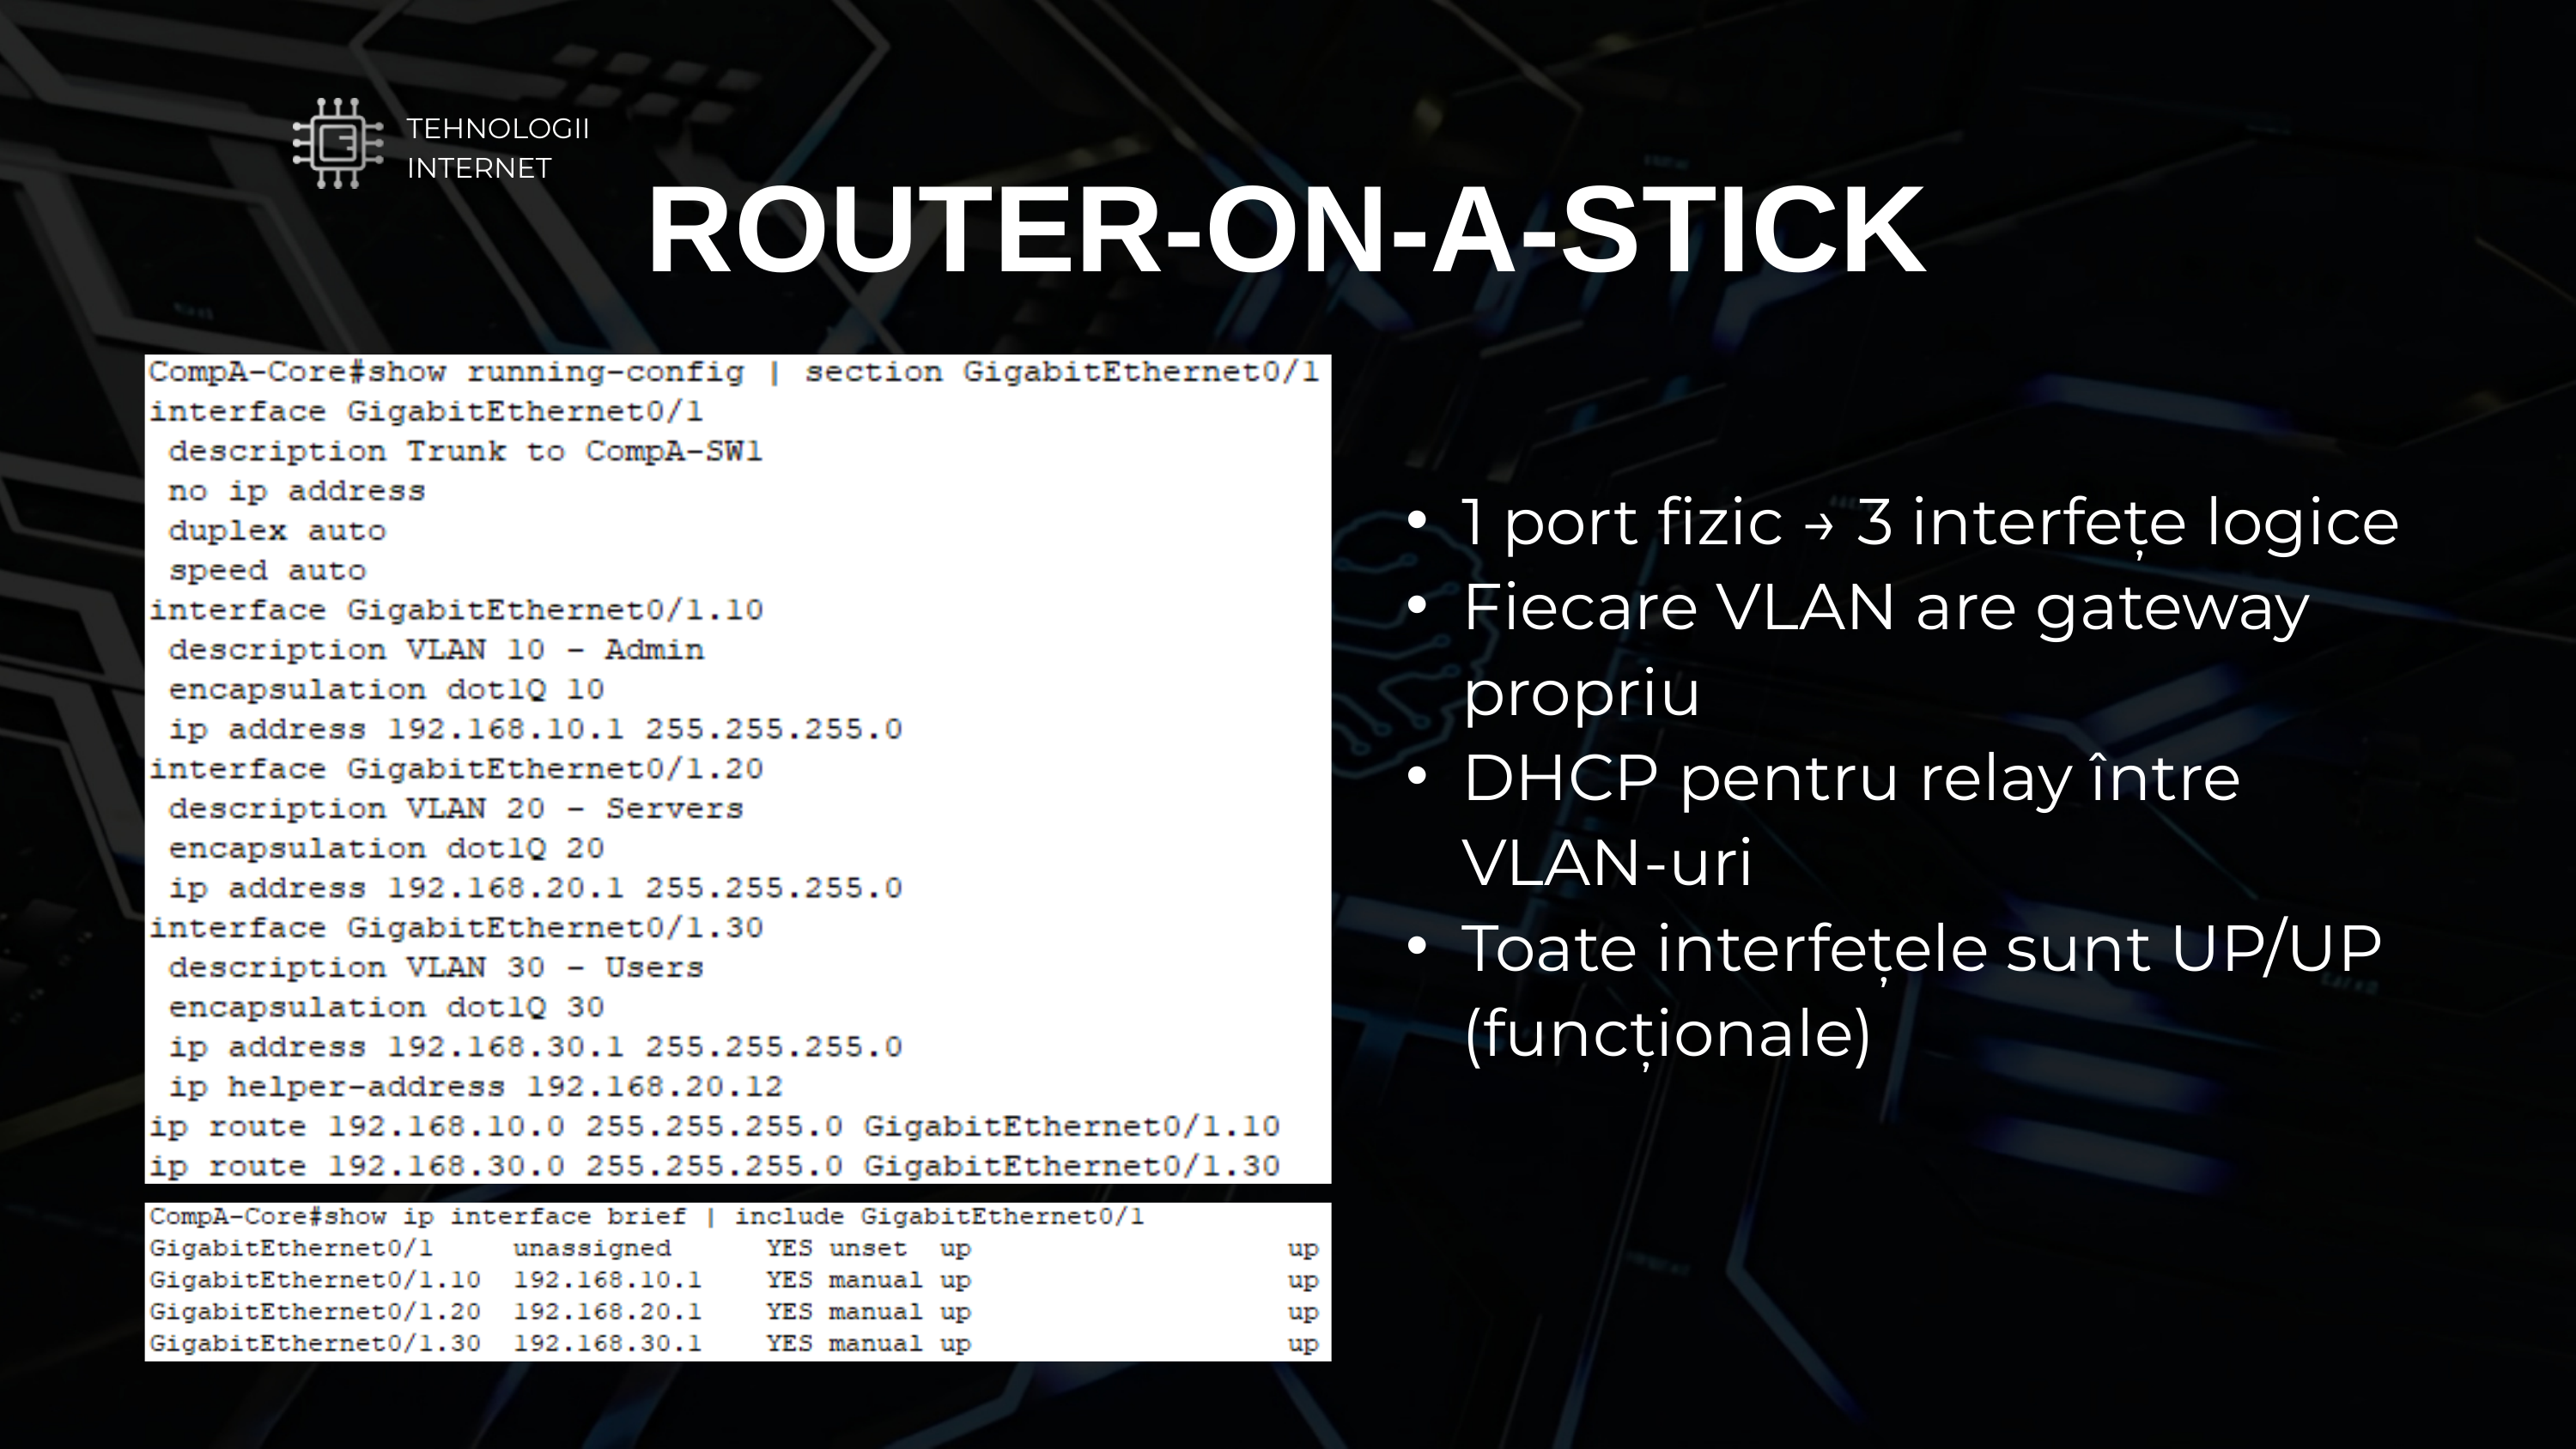

TEHNOLOGII INTERNET
ROUTER-ON-A-STICK

1 port fizic → 3 interfețe logice
Fiecare VLAN are gateway propriu
DHCP pentru relay între VLAN-uri
Toate interfețele sunt UP/UP (funcționale)